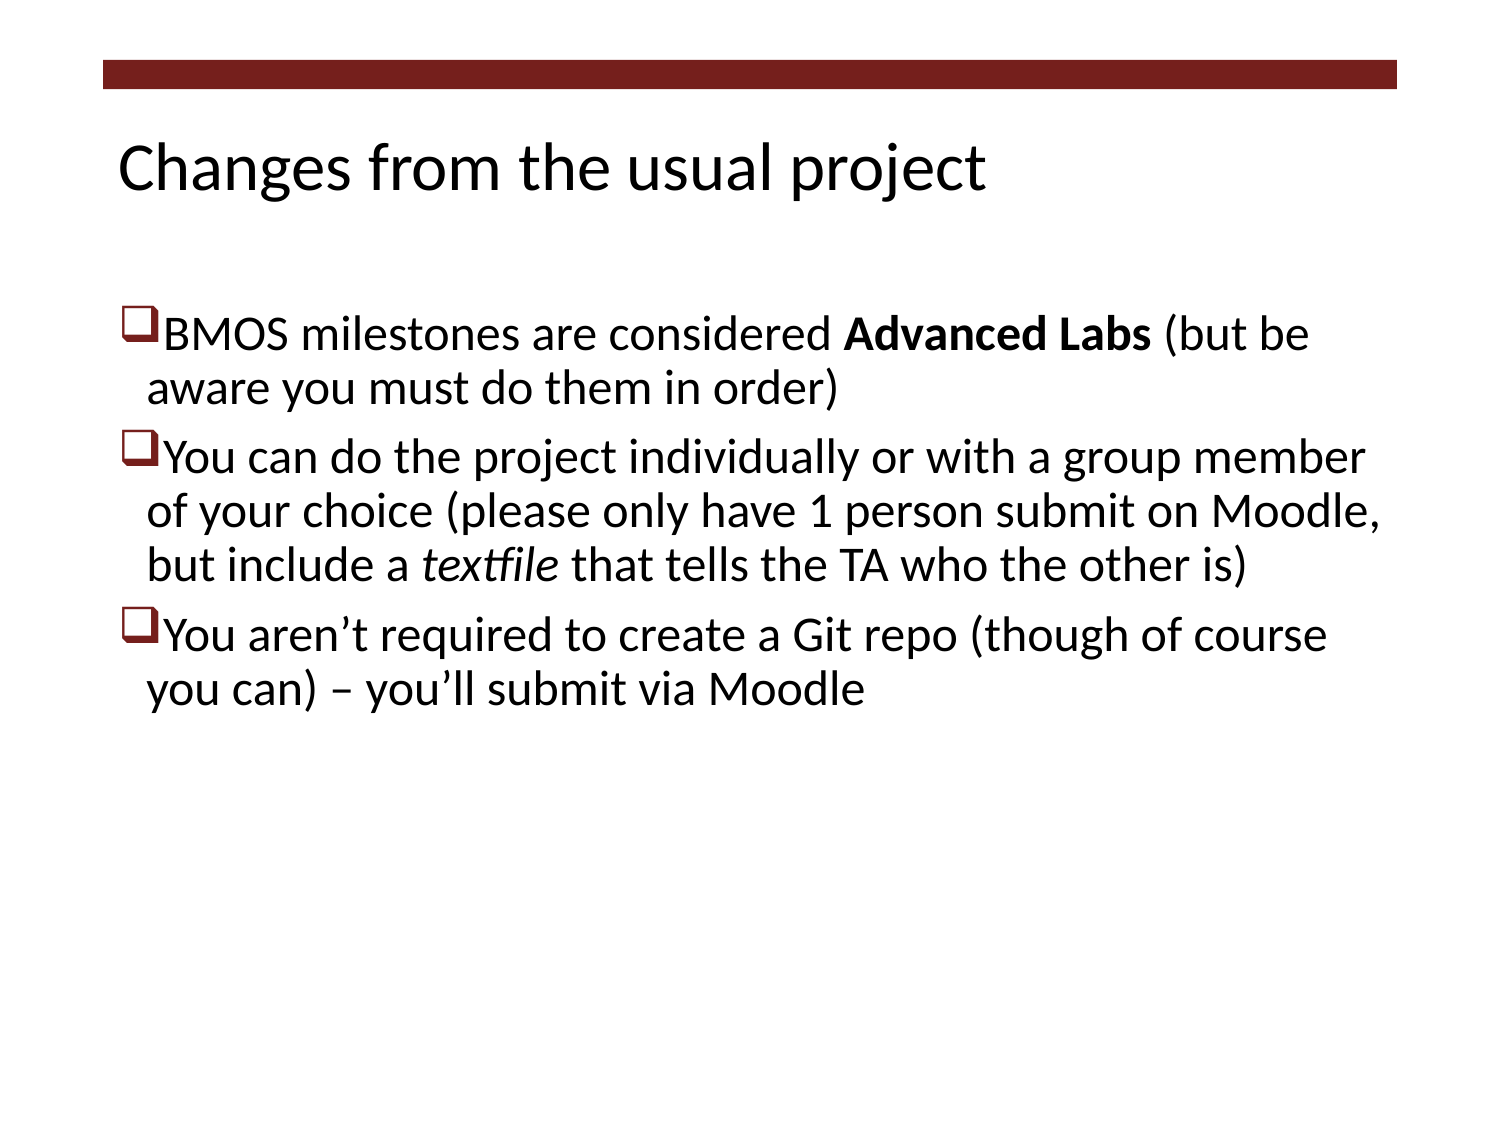

# Changes from the usual project
BMOS milestones are considered Advanced Labs (but be aware you must do them in order)
You can do the project individually or with a group member of your choice (please only have 1 person submit on Moodle, but include a textfile that tells the TA who the other is)
You aren’t required to create a Git repo (though of course you can) – you’ll submit via Moodle